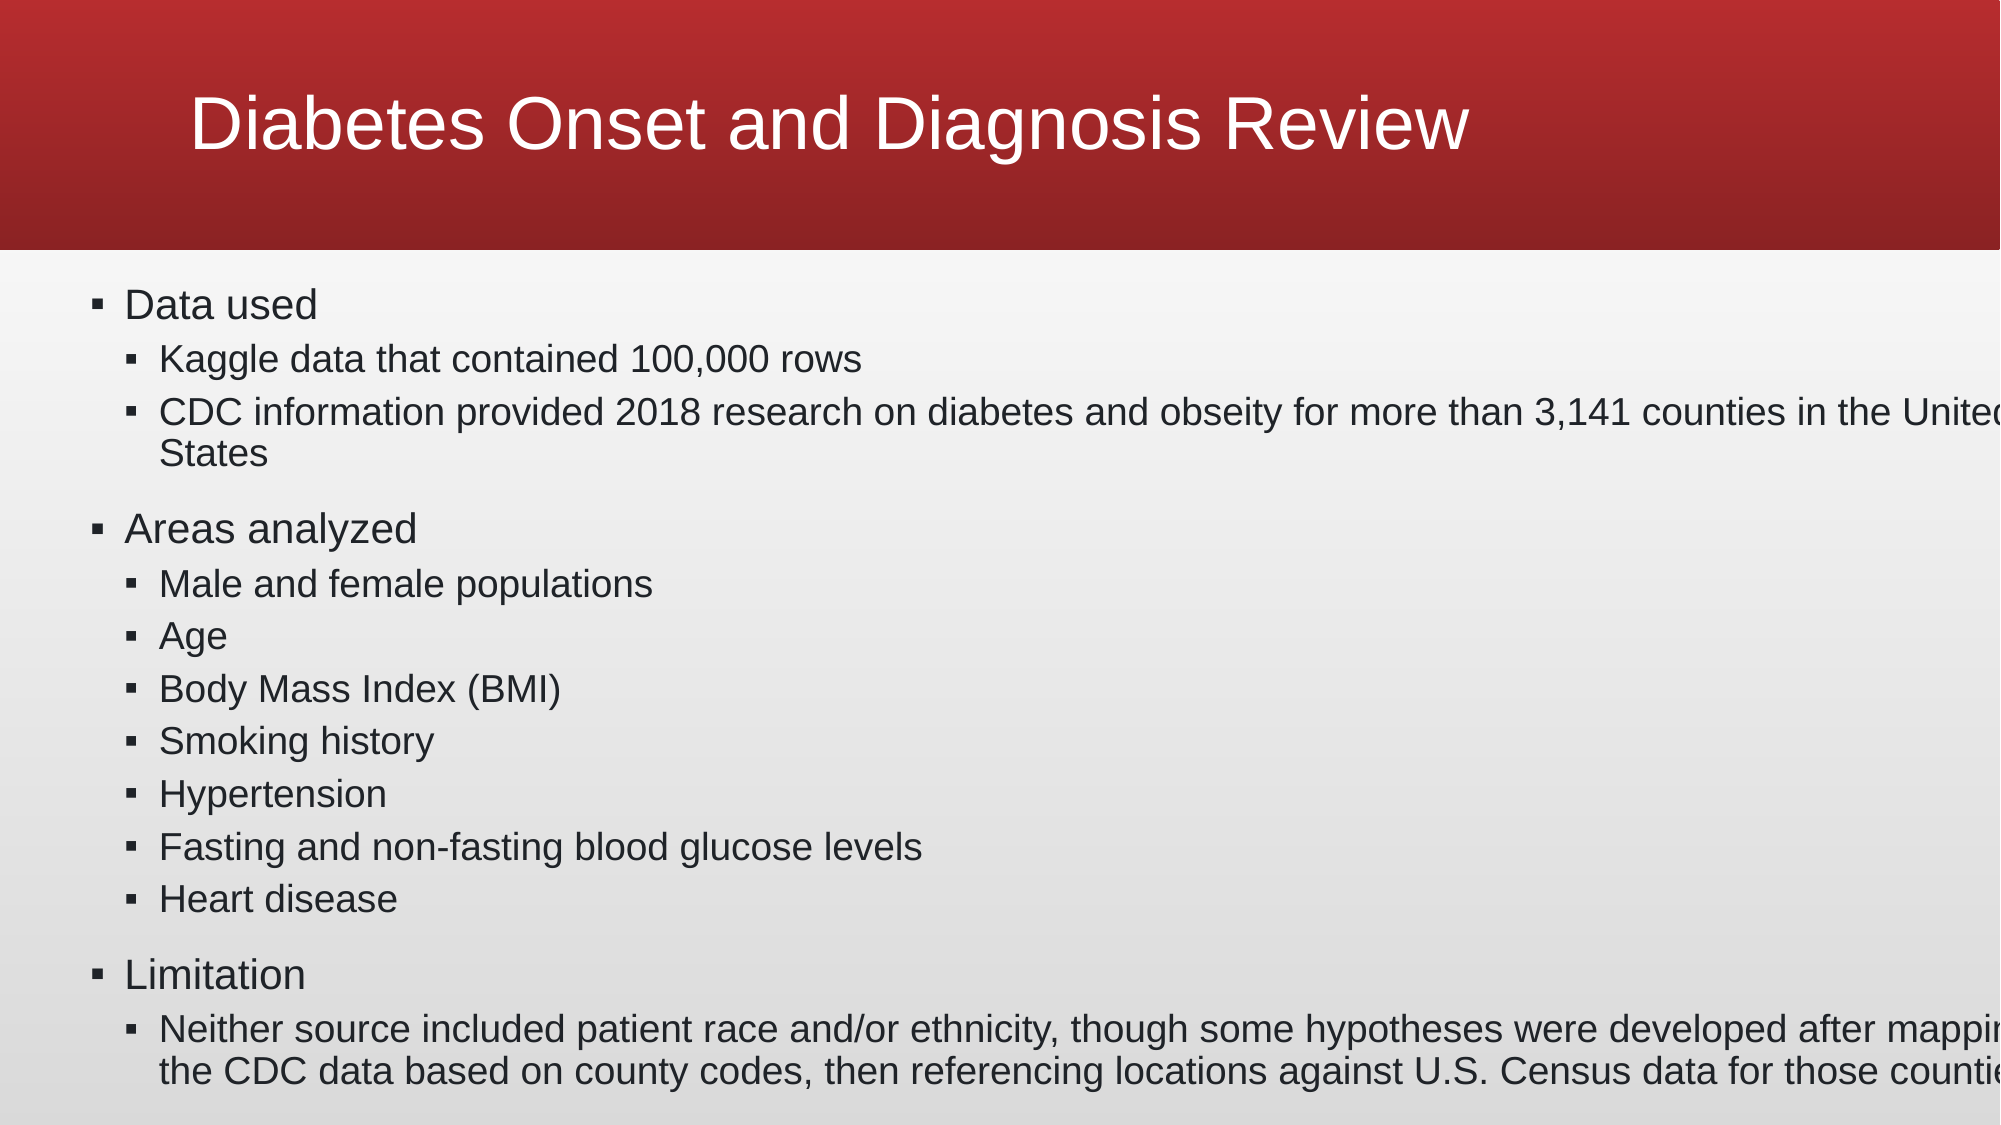

# Diabetes Onset and Diagnosis Review
Data used
Kaggle data that contained 100,000 rows
CDC information provided 2018 research on diabetes and obseity for more than 3,141 counties in the United States
Areas analyzed
Male and female populations
Age
Body Mass Index (BMI)
Smoking history
Hypertension
Fasting and non-fasting blood glucose levels
Heart disease
Limitation
Neither source included patient race and/or ethnicity, though some hypotheses were developed after mapping the CDC data based on county codes, then referencing locations against U.S. Census data for those counties.